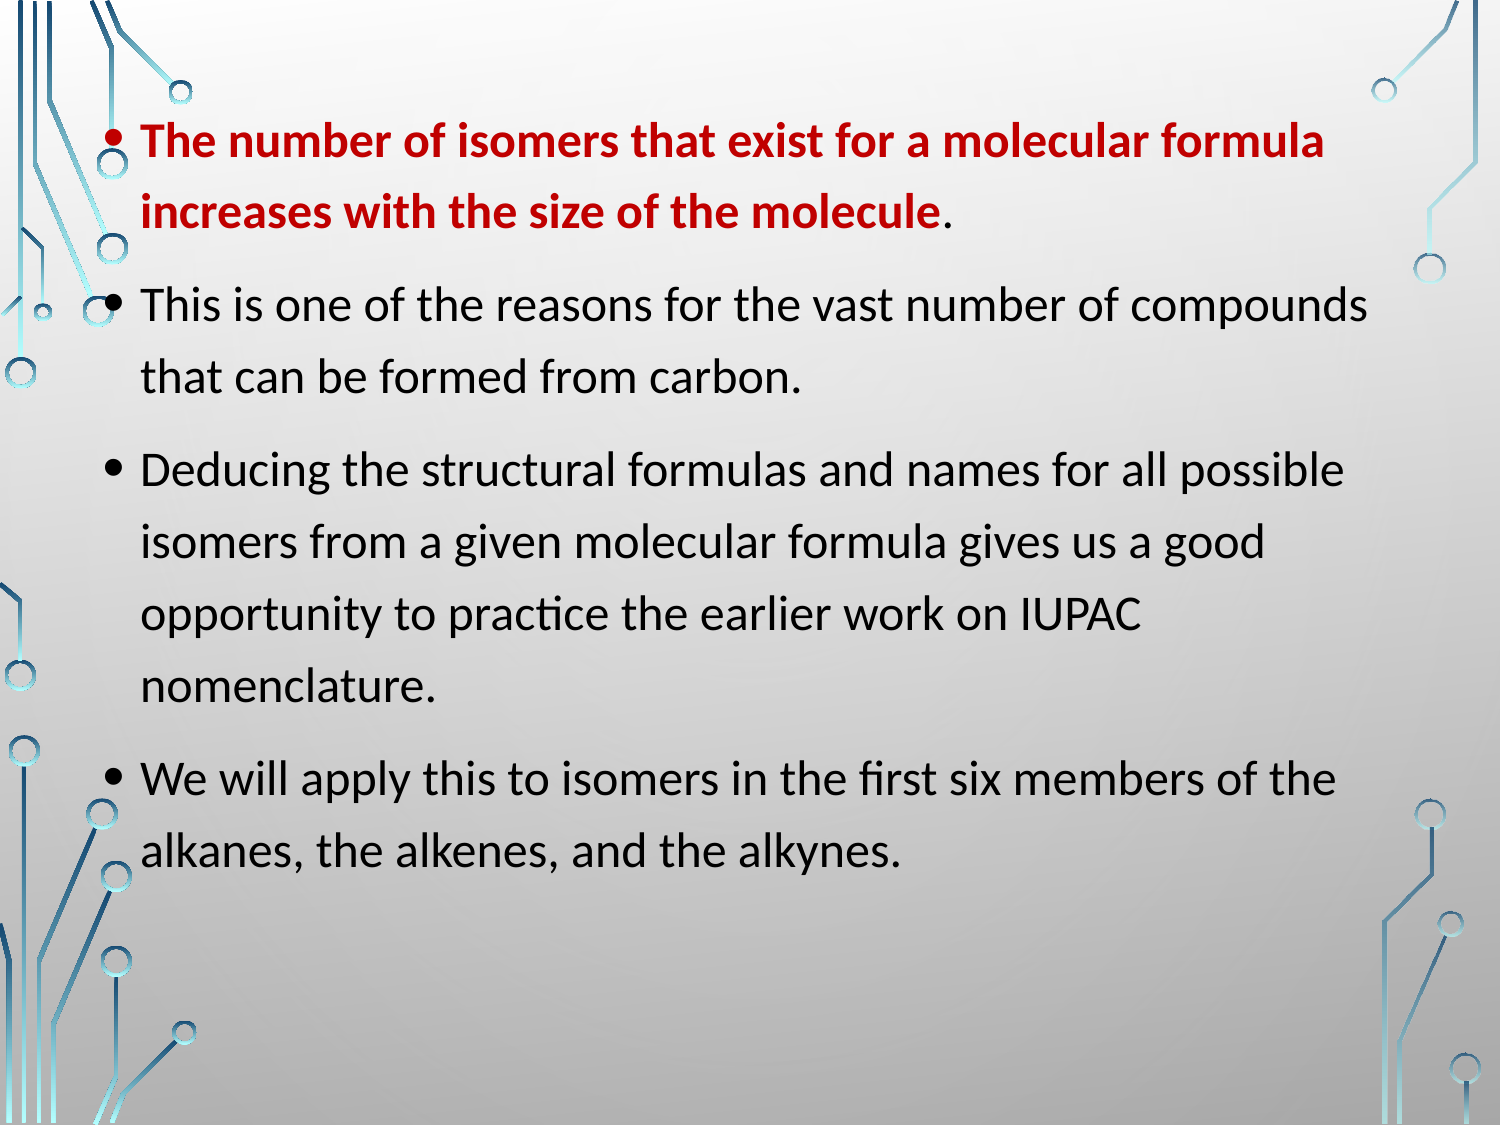

The number of isomers that exist for a molecular formula increases with the size of the molecule.
This is one of the reasons for the vast number of compounds that can be formed from carbon.
Deducing the structural formulas and names for all possible isomers from a given molecular formula gives us a good opportunity to practice the earlier work on IUPAC nomenclature.
We will apply this to isomers in the first six members of the alkanes, the alkenes, and the alkynes.